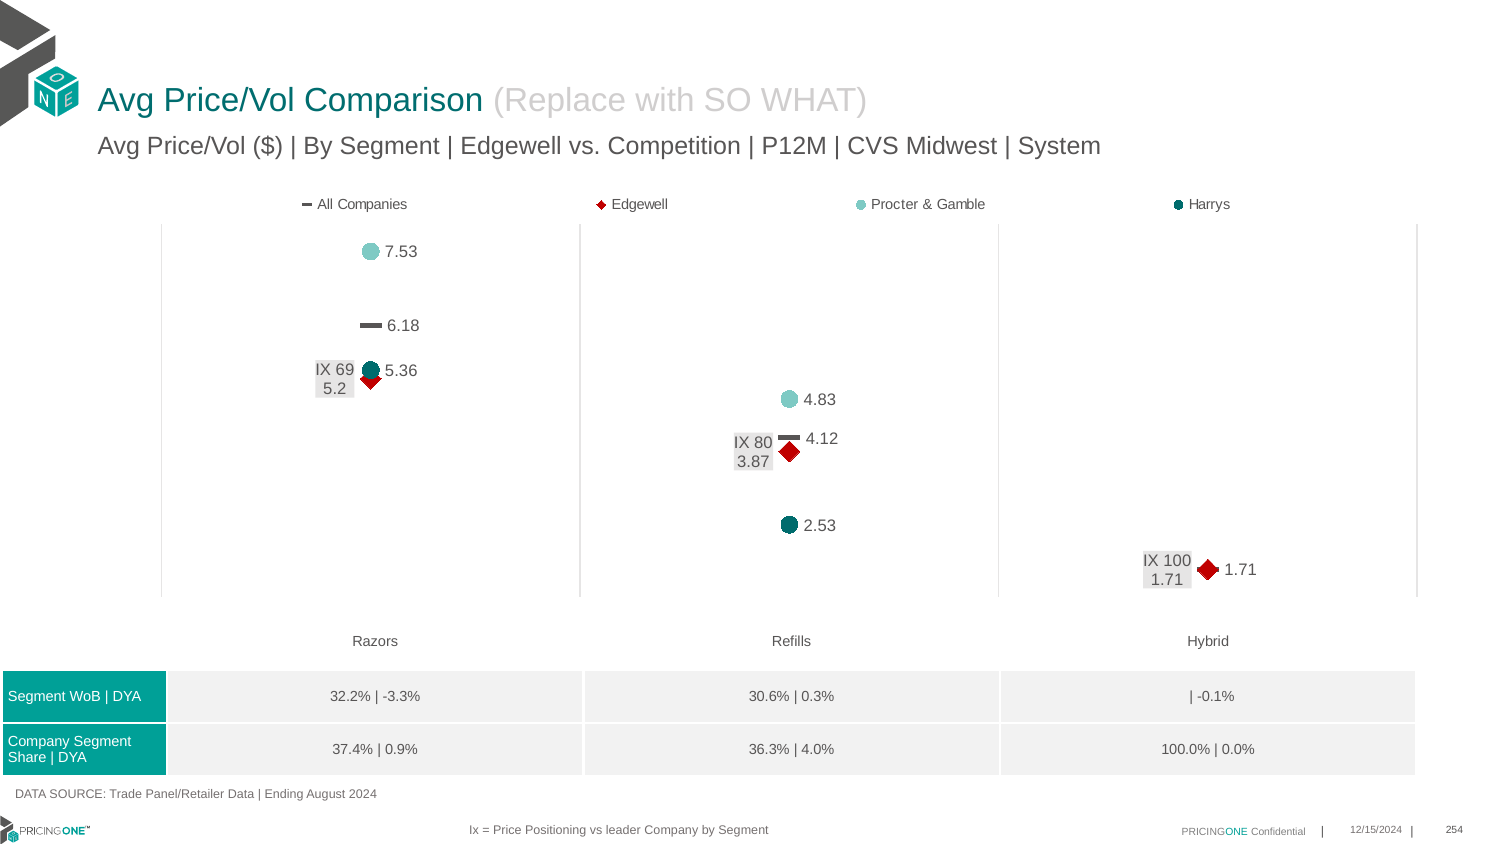

# Avg Price/Vol Comparison (Replace with SO WHAT)
Avg Price/Vol ($) | By Segment | Edgewell vs. Competition | P12M | CVS Midwest | System

### Chart

| Category | All Companies | Edgewell | Procter & Gamble | Harrys |
|---|---|---|---|---|
| IX 69 | 6.18 | 5.2 | 7.53 | 5.36 |
| IX 80 | 4.12 | 3.87 | 4.83 | 2.53 |
| IX 100 | 1.71 | 1.71 | None | None |
|  | Razors | Refills | Hybrid |
| --- | --- | --- | --- |
| Segment WoB | DYA | 32.2% | -3.3% | 30.6% | 0.3% | | -0.1% |
| Company Segment Share | DYA | 37.4% | 0.9% | 36.3% | 4.0% | 100.0% | 0.0% |
DATA SOURCE: Trade Panel/Retailer Data | Ending August 2024
Ix = Price Positioning vs leader Company by Segment
12/15/2024
254